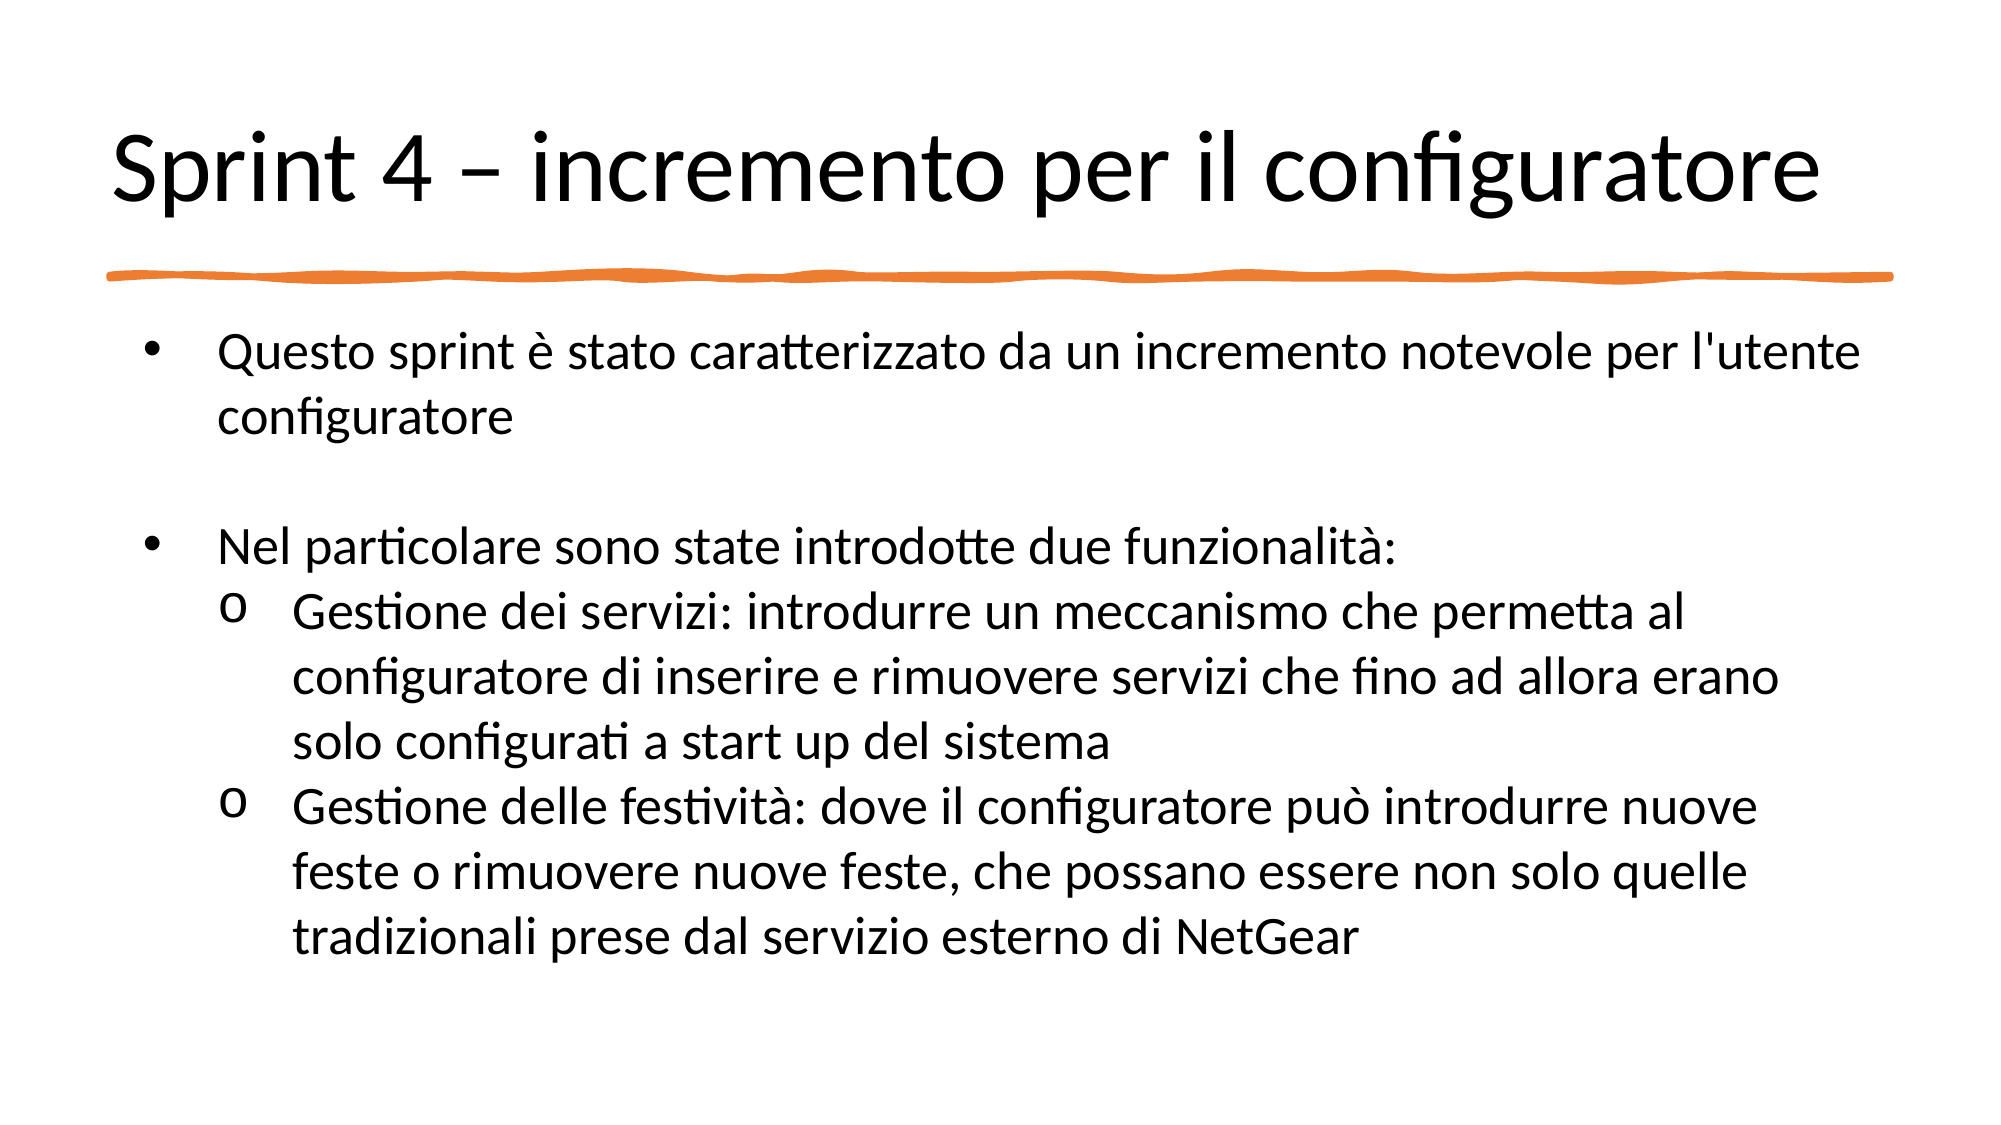

# Sprint 4 – incremento per il configuratore

Questo sprint è stato caratterizzato da un incremento notevole per l'utente configuratore

Nel particolare sono state introdotte due funzionalità:
Gestione dei servizi: introdurre un meccanismo che permetta al configuratore di inserire e rimuovere servizi che fino ad allora erano solo configurati a start up del sistema
Gestione delle festività: dove il configuratore può introdurre nuove feste o rimuovere nuove feste, che possano essere non solo quelle tradizionali prese dal servizio esterno di NetGear